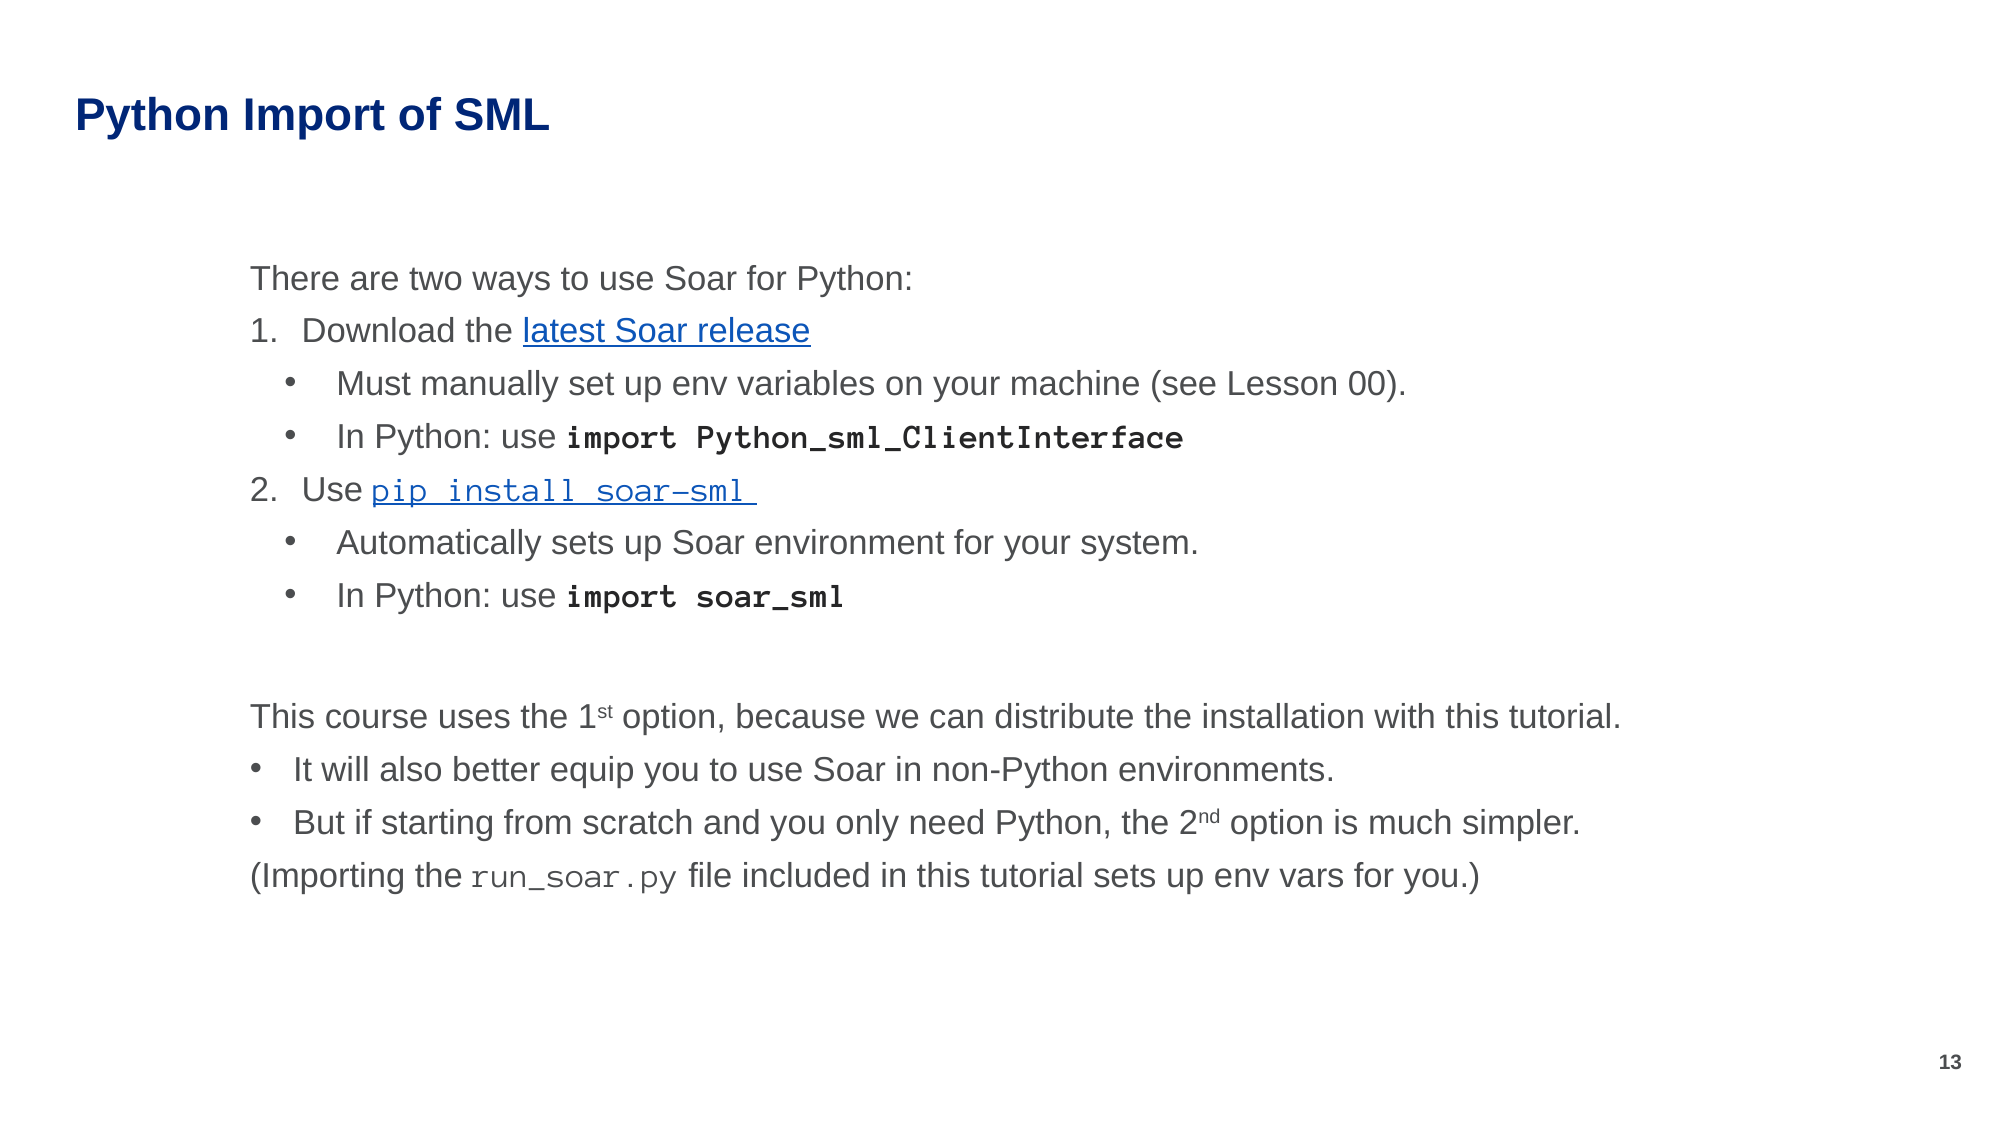

# Python Import of SML
There are two ways to use Soar for Python:
Download the latest Soar release
Must manually set up env variables on your machine (see Lesson 00).
In Python: use import Python_sml_ClientInterface
Use pip install soar-sml
Automatically sets up Soar environment for your system.
In Python: use import soar_sml

This course uses the 1st option, because we can distribute the installation with this tutorial.
It will also better equip you to use Soar in non-Python environments.
But if starting from scratch and you only need Python, the 2nd option is much simpler.
(Importing the run_soar.py file included in this tutorial sets up env vars for you.)